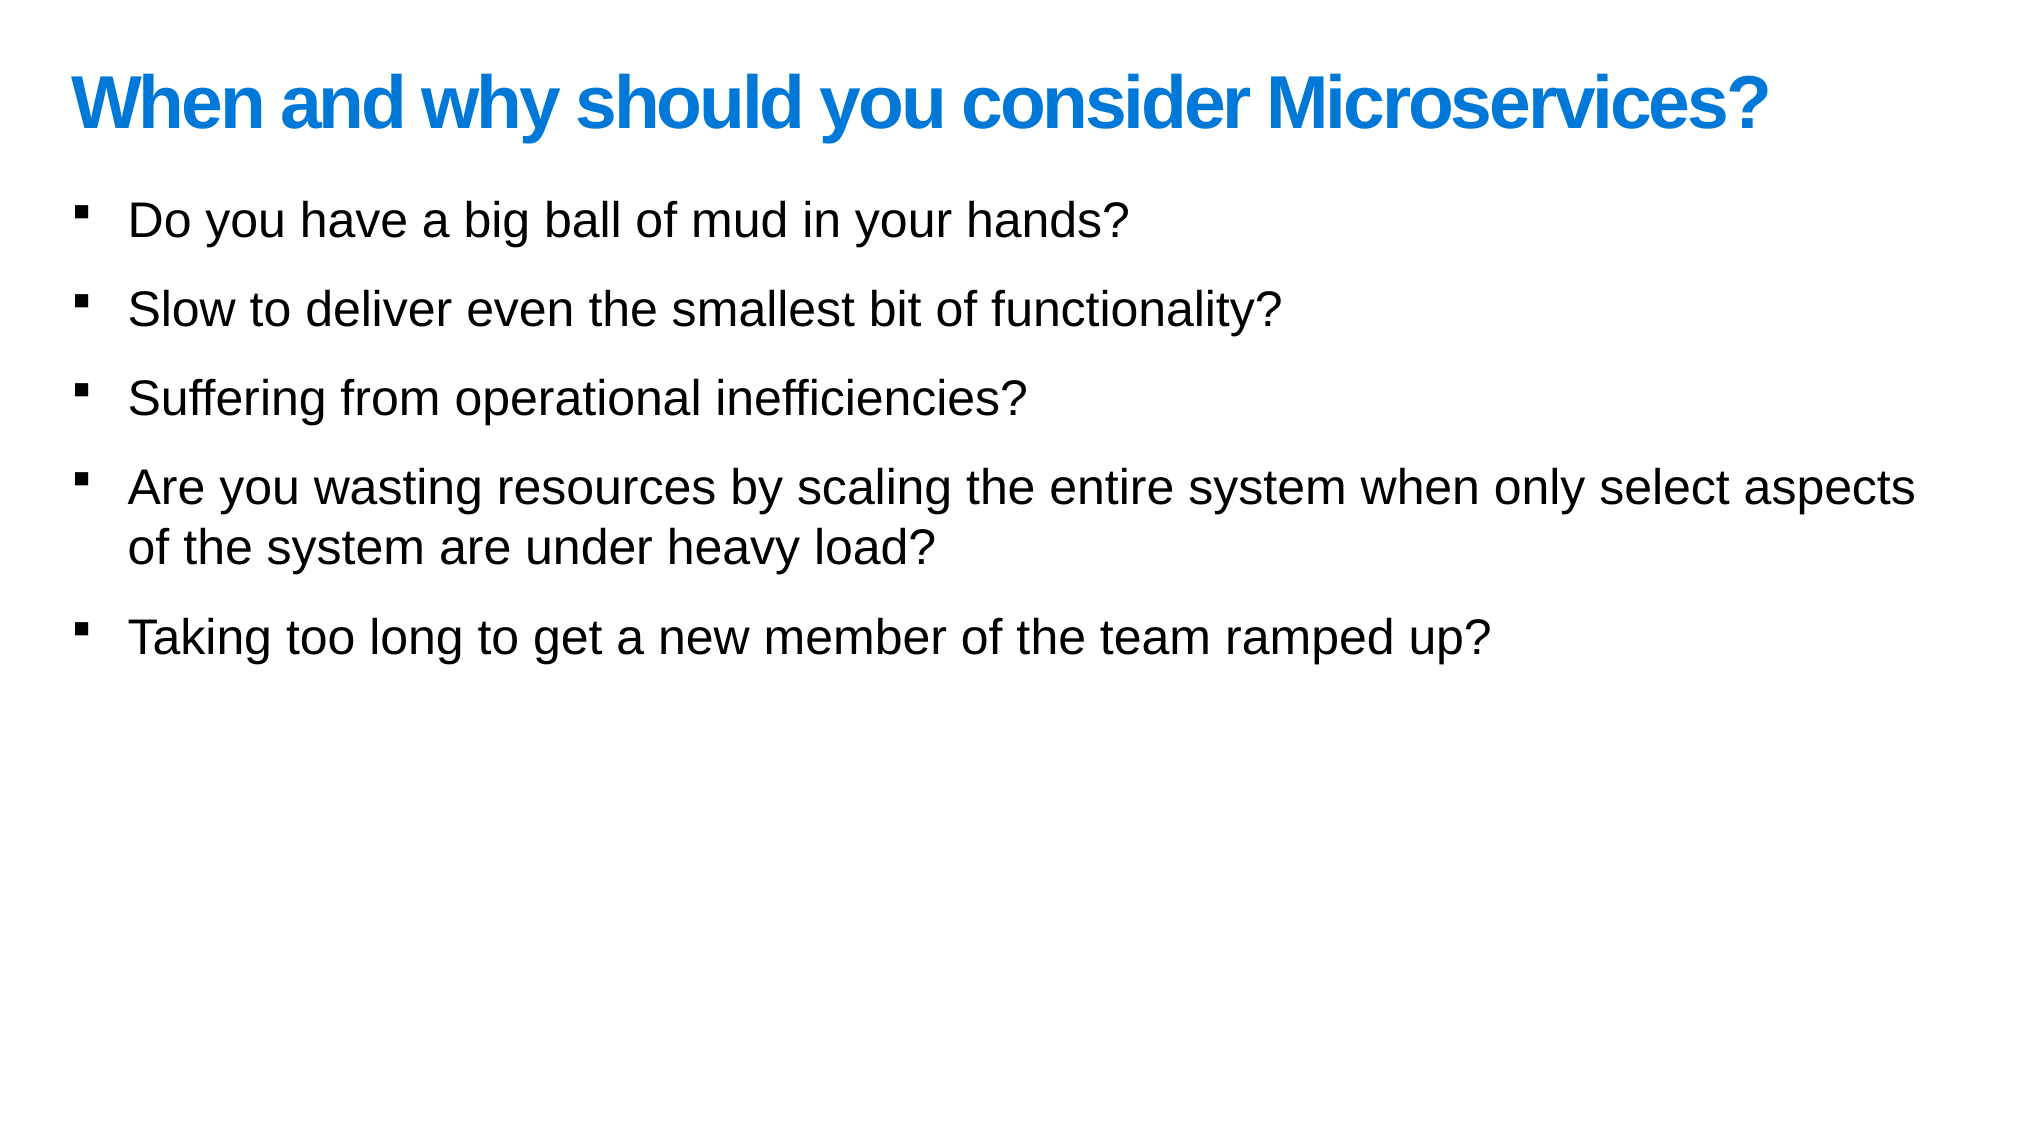

# When and why should you consider Microservices?
Do you have a big ball of mud in your hands?
Slow to deliver even the smallest bit of functionality?
Suffering from operational inefficiencies?
Are you wasting resources by scaling the entire system when only select aspects of the system are under heavy load?
Taking too long to get a new member of the team ramped up?